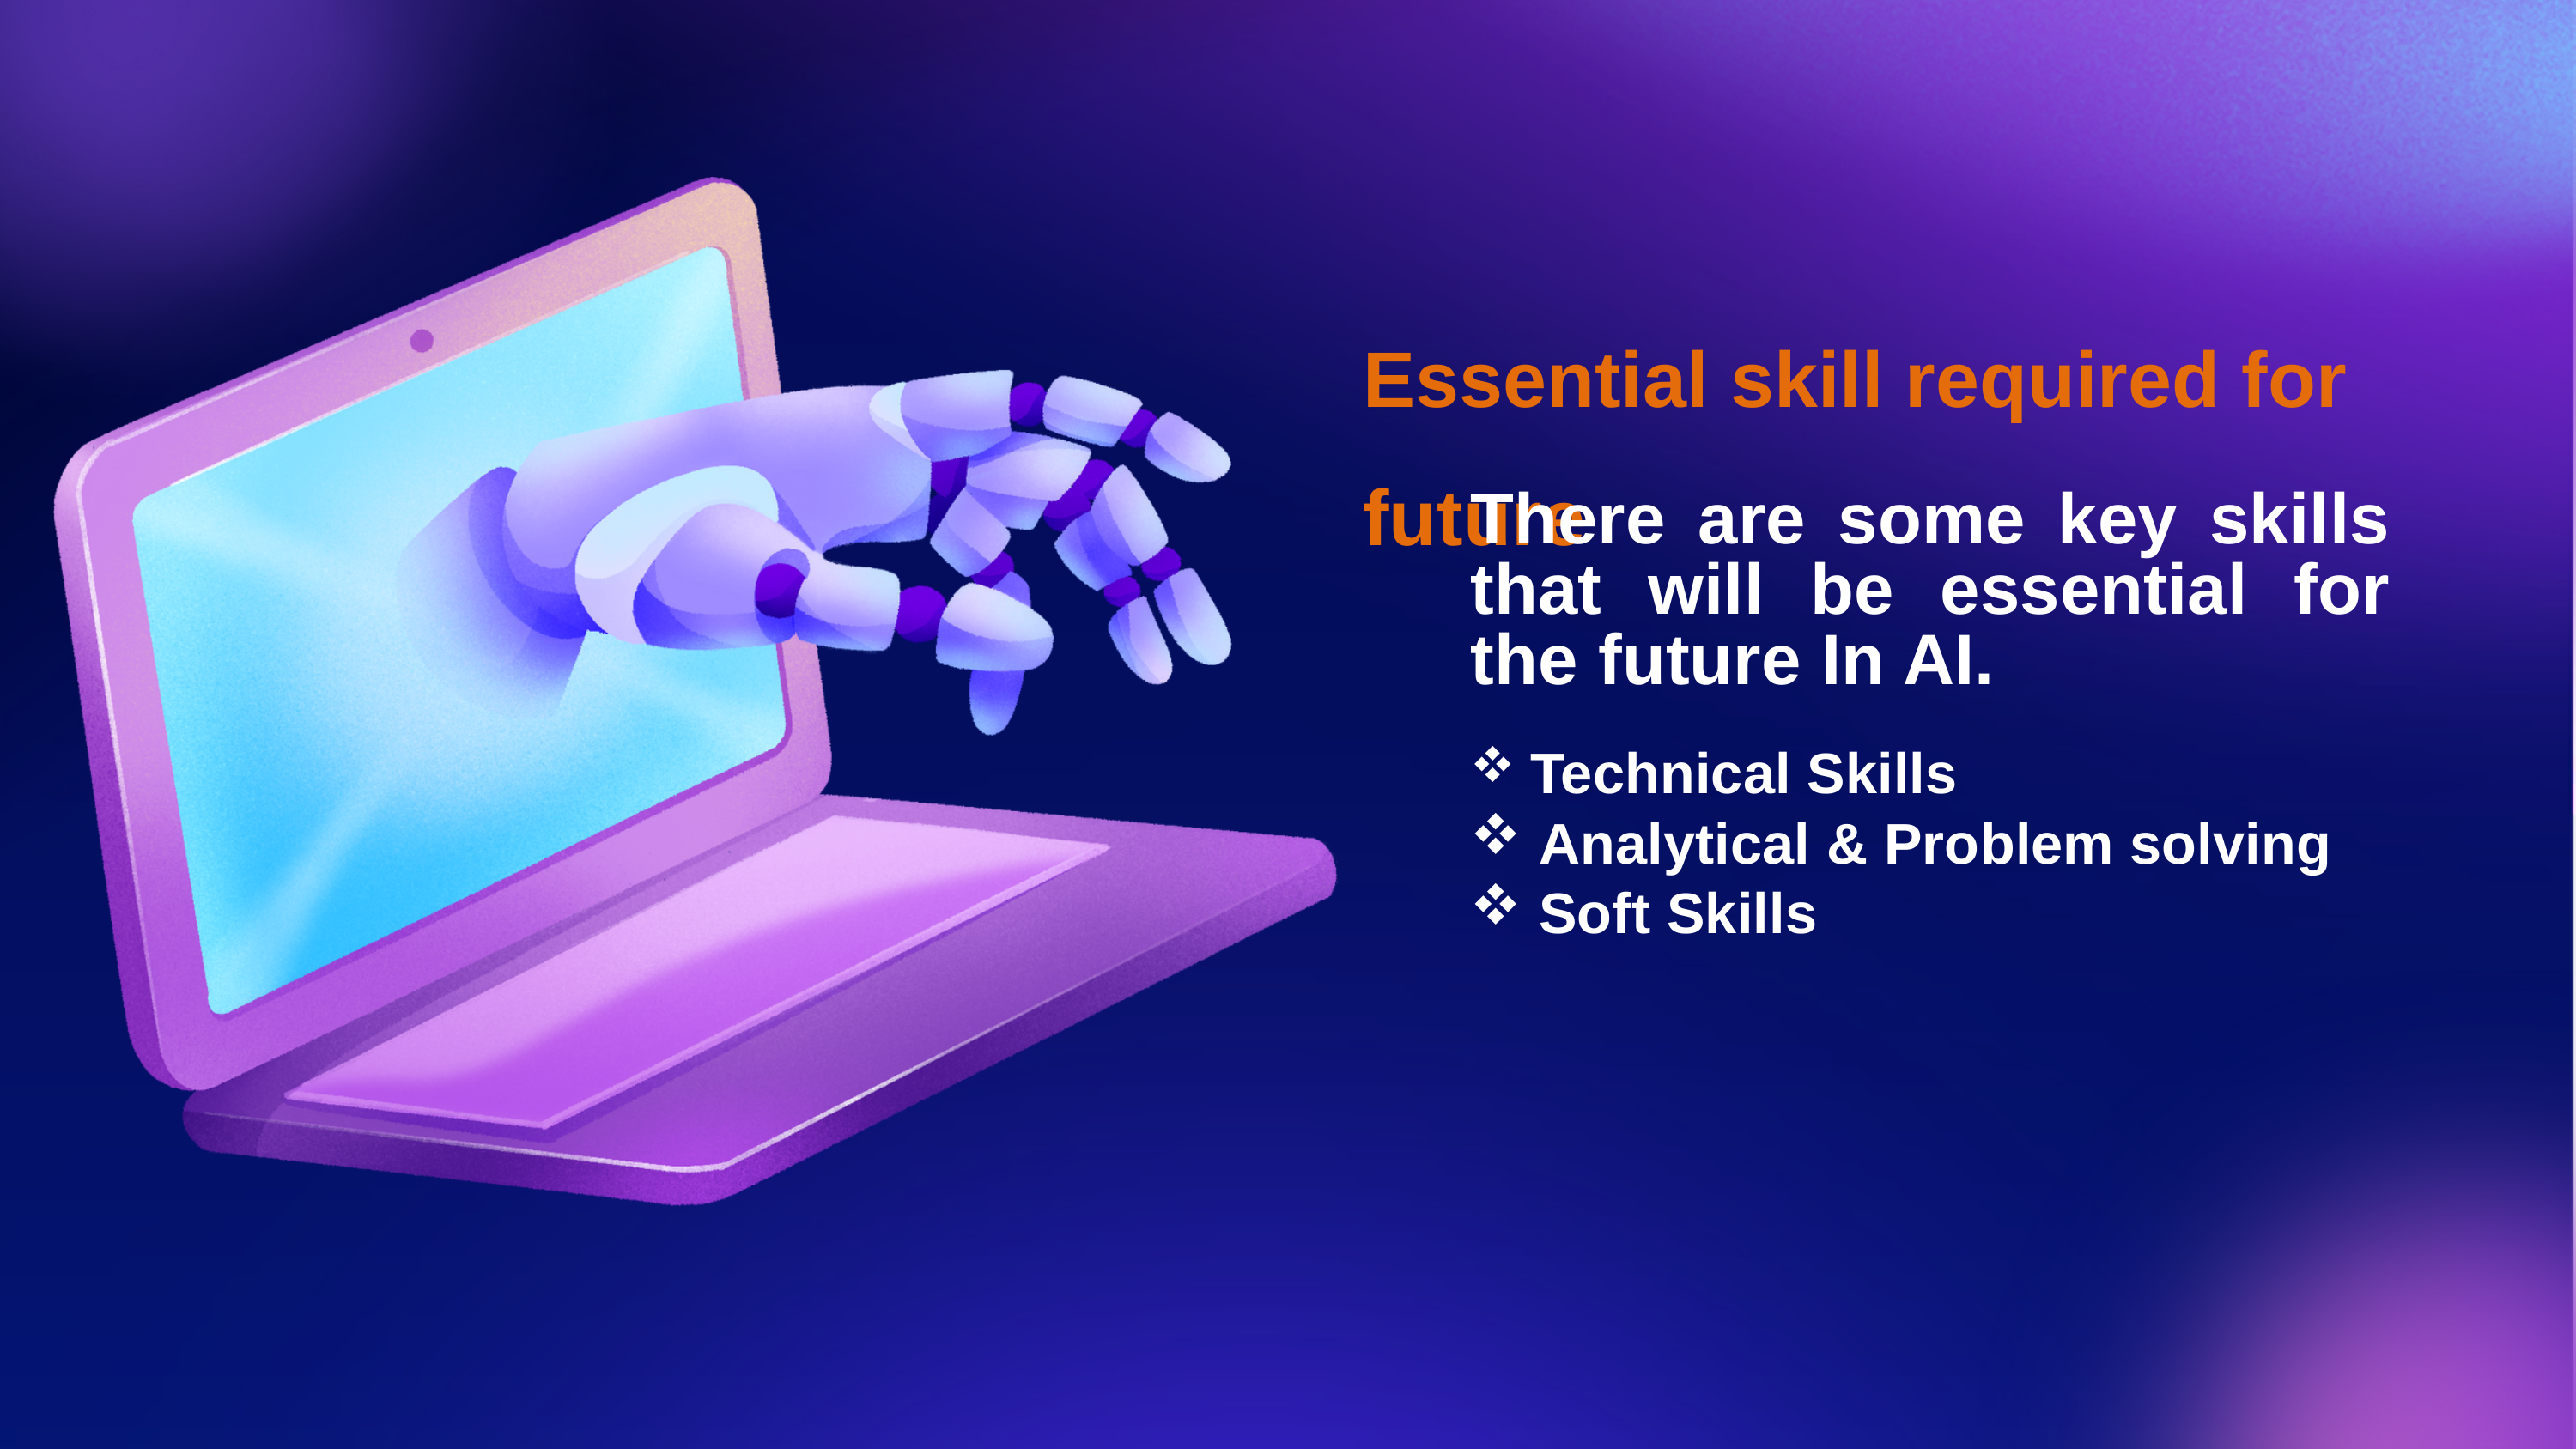

Essential skill required for future
There are some key skills that will be essential for the future In AI.

 Technical Skills
 Analytical & Problem solving
 Soft Skills